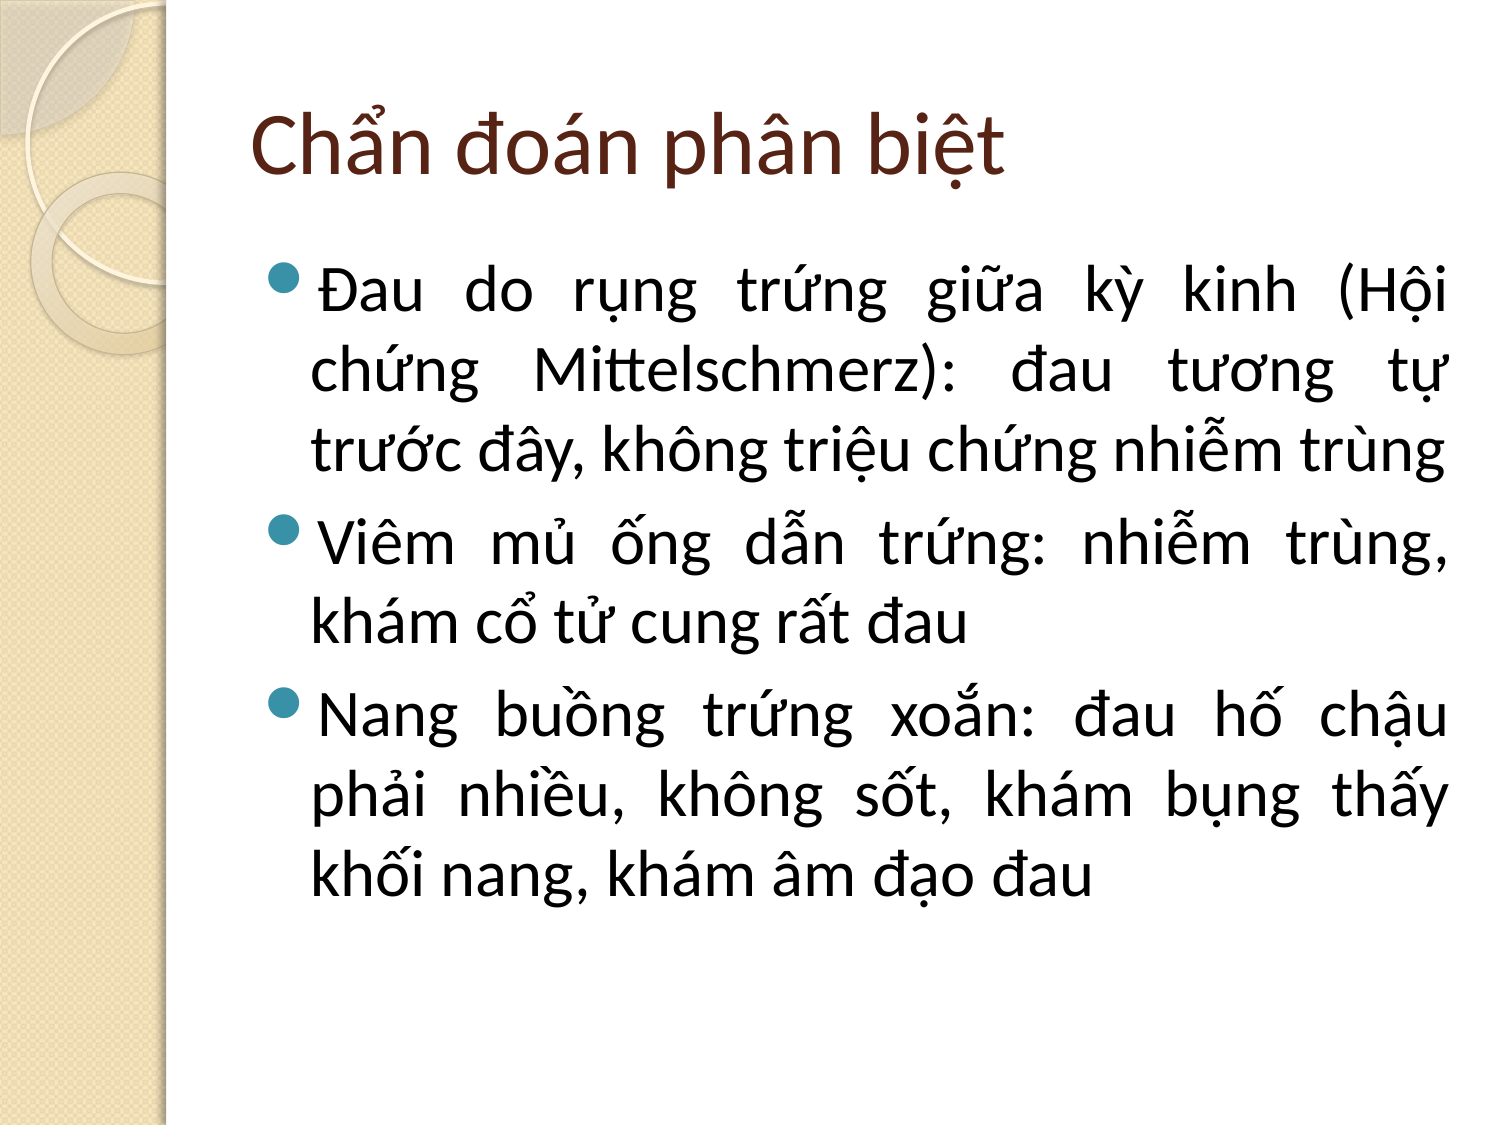

# Chẩn đoán phân biệt
Đau do rụng trứng giữa kỳ kinh (Hội chứng Mittelschmerz): đau tương tự trước đây, không triệu chứng nhiễm trùng
Viêm mủ ống dẫn trứng: nhiễm trùng, khám cổ tử cung rất đau
Nang buồng trứng xoắn: đau hố chậu phải nhiều, không sốt, khám bụng thấy khối nang, khám âm đạo đau